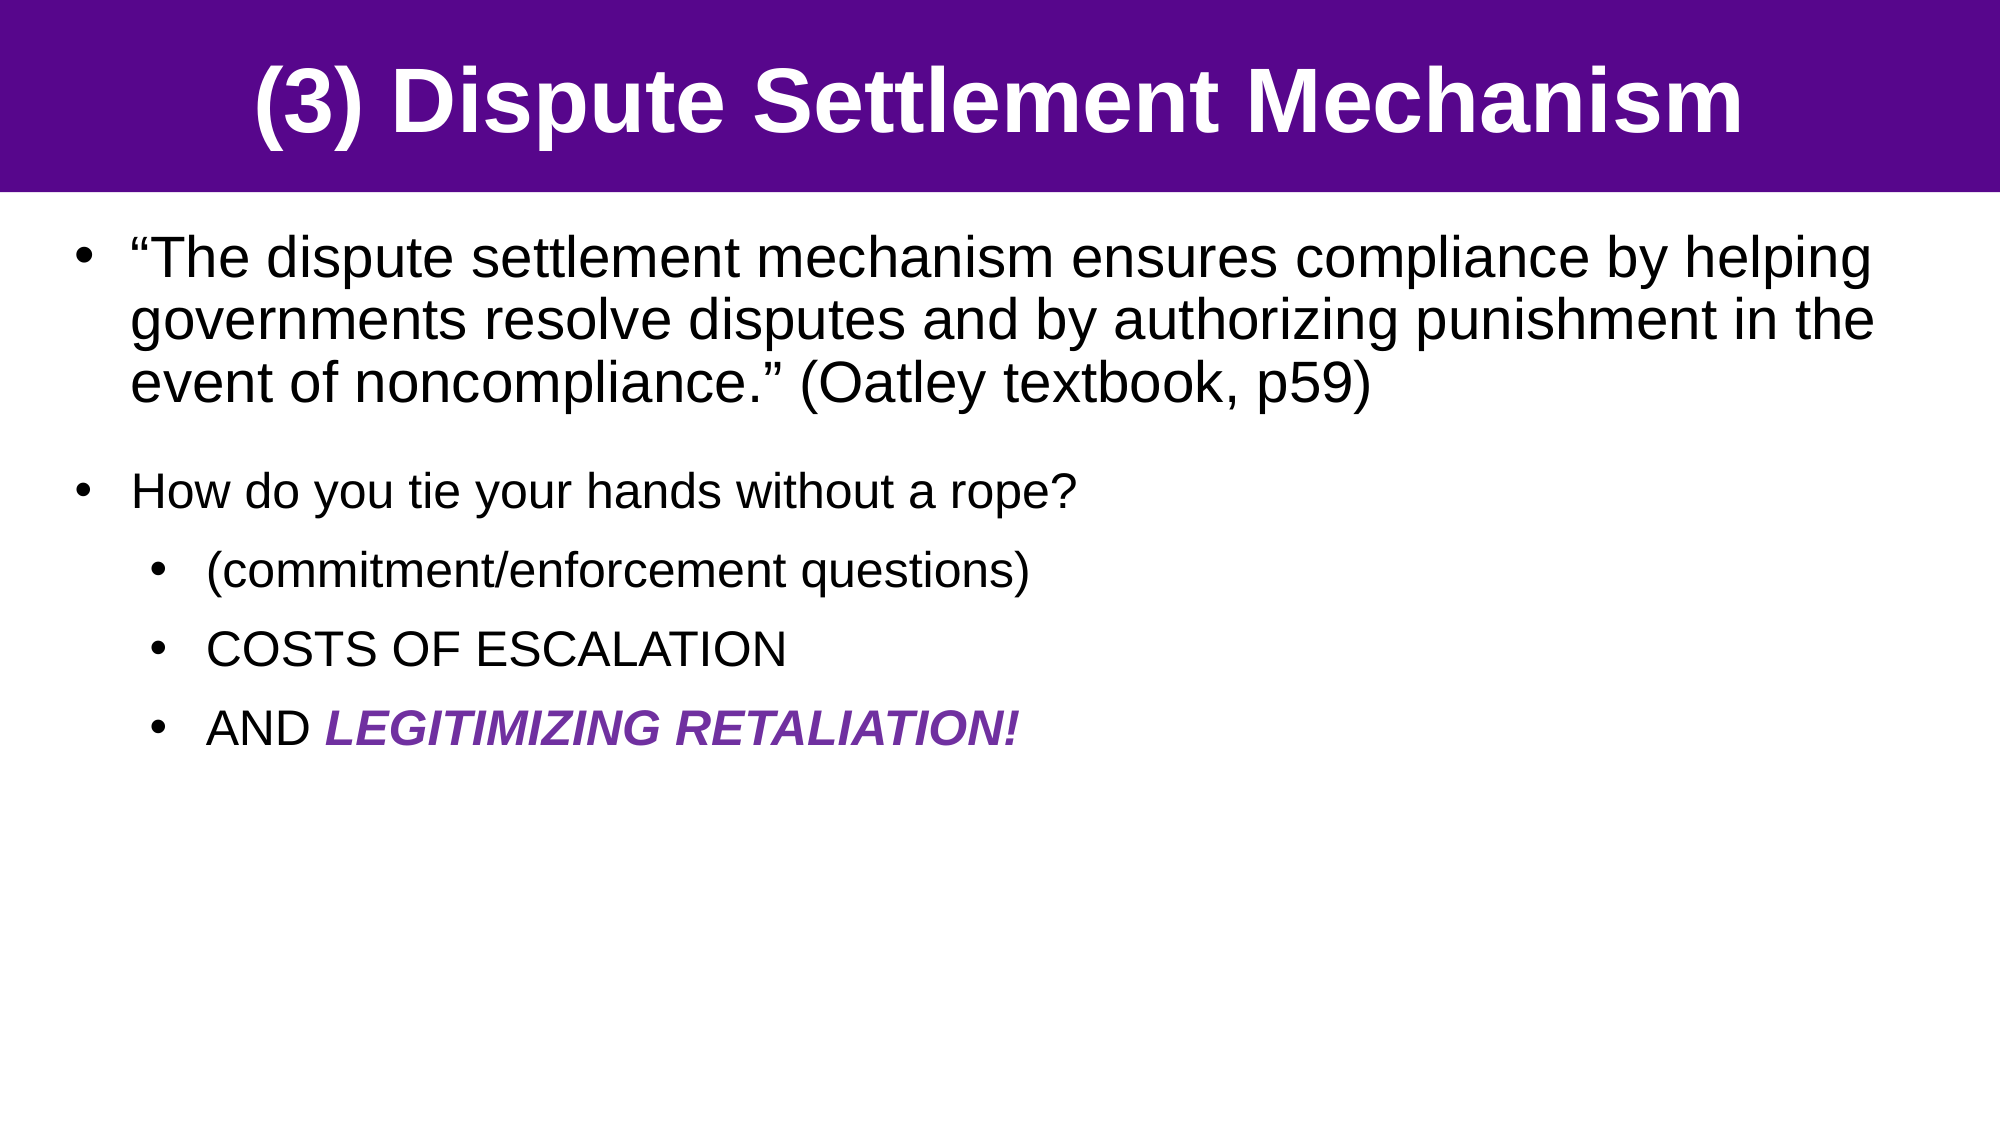

#

23
(3) Dispute Settlement Mechanism
“The dispute settlement mechanism ensures compliance by helping governments resolve disputes and by authorizing punishment in the event of noncompliance.” (Oatley textbook, p59)
How do you tie your hands without a rope?
(commitment/enforcement questions)
COSTS OF ESCALATION
AND LEGITIMIZING RETALIATION!